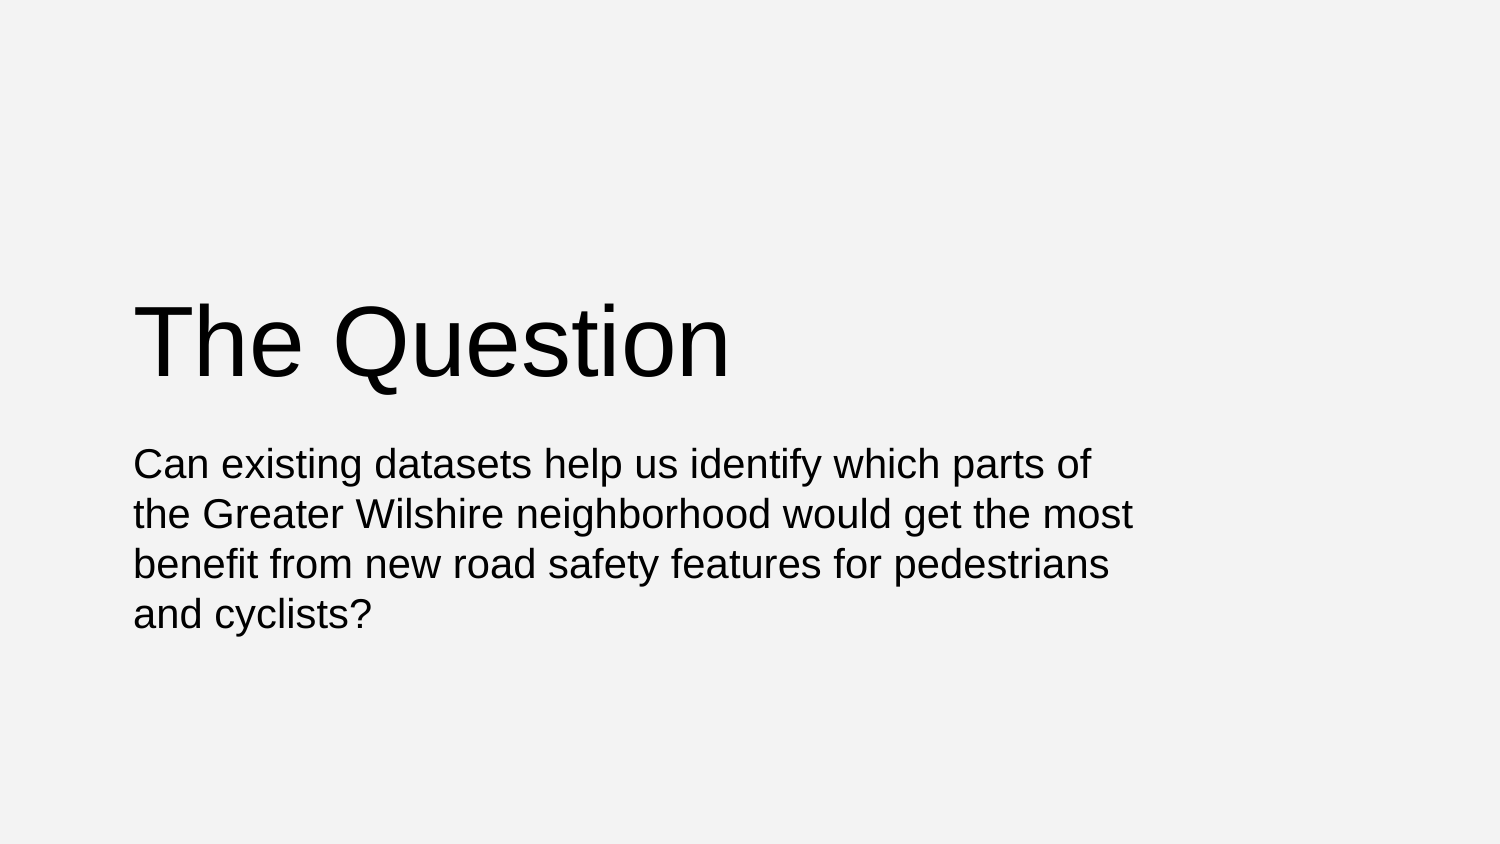

# The Question
Can existing datasets help us identify which parts of the Greater Wilshire neighborhood would get the most benefit from new road safety features for pedestrians and cyclists?